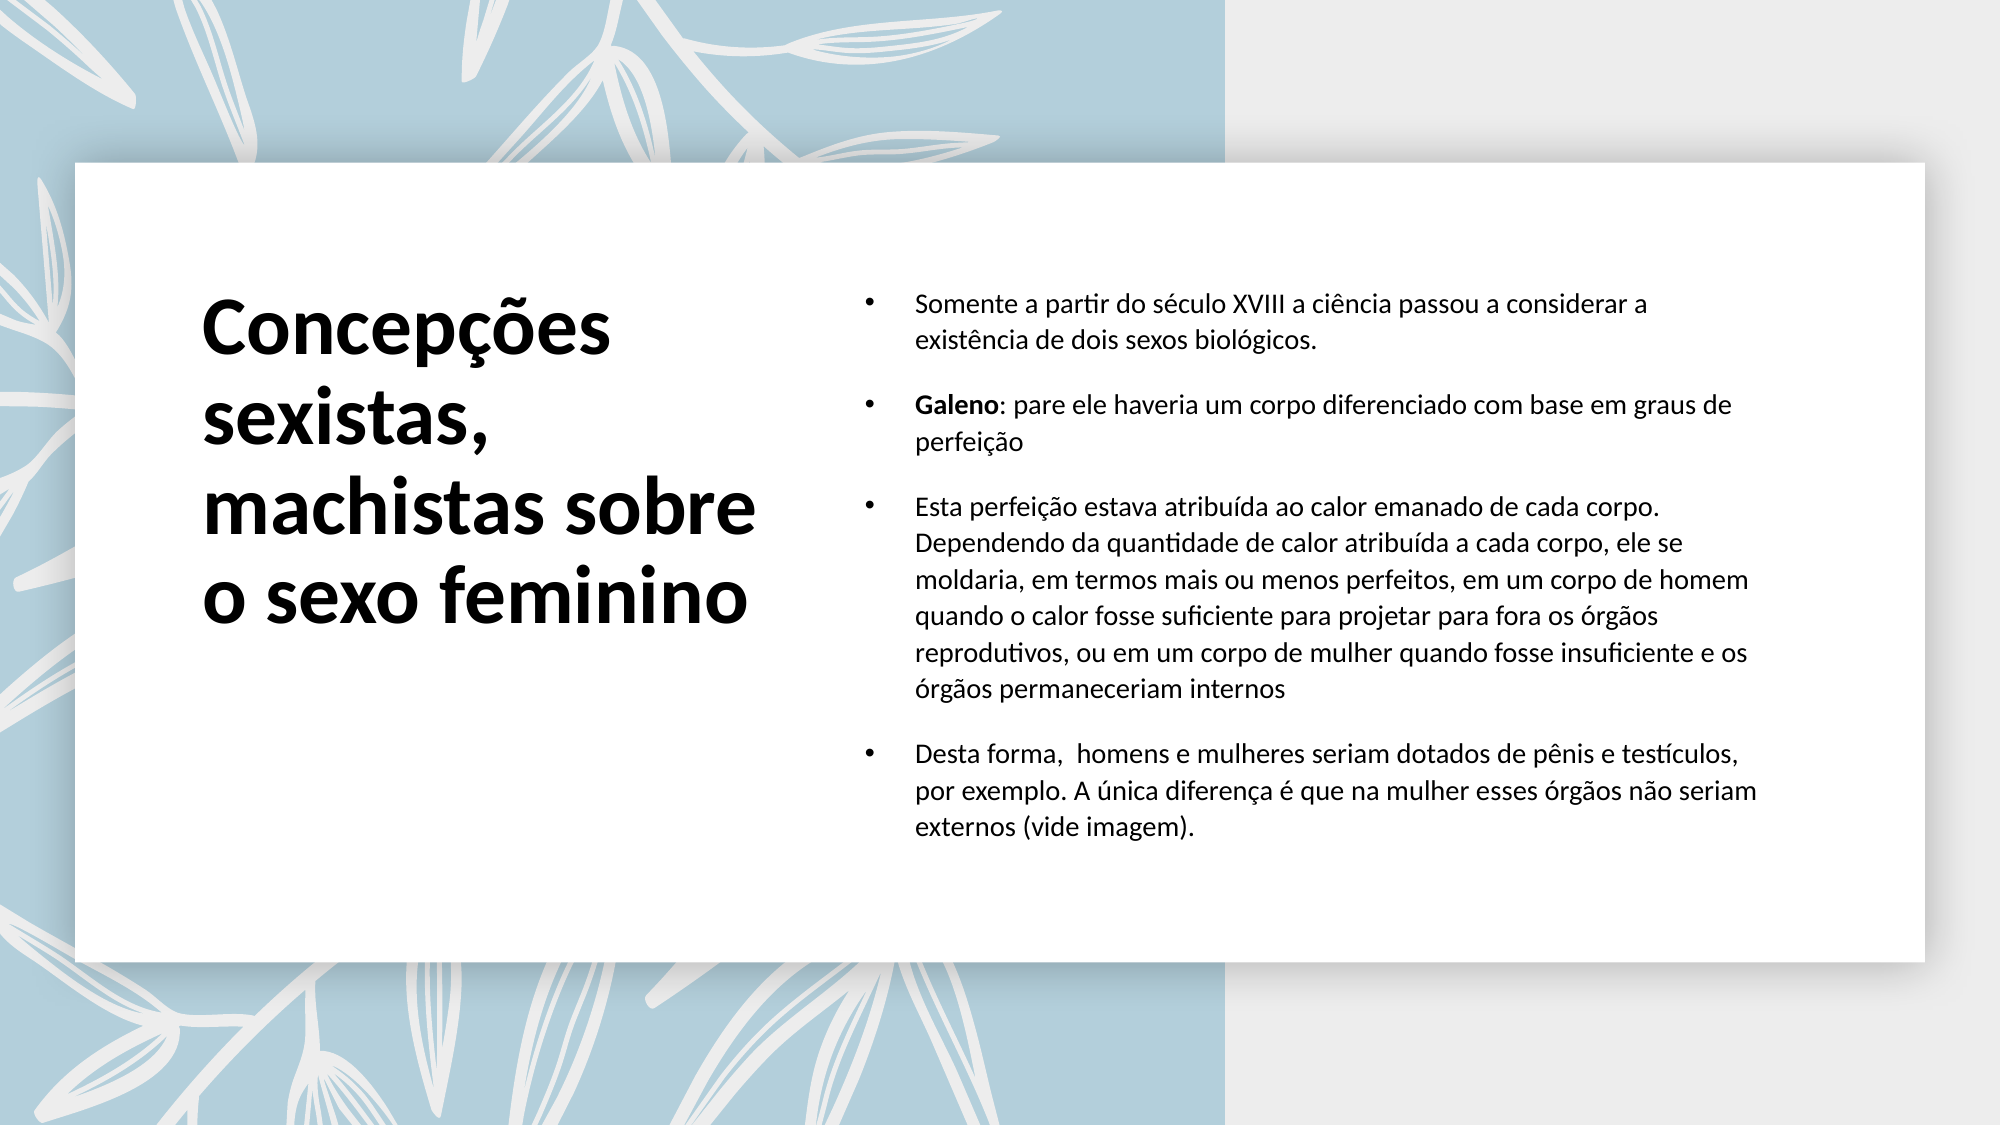

# Concepções sexistas, machistas sobre o sexo feminino
Somente a partir do século XVIII a ciência passou a considerar a existência de dois sexos biológicos.
Galeno: pare ele haveria um corpo diferenciado com base em graus de perfeição
Esta perfeição estava atribuída ao calor emanado de cada corpo. Dependendo da quantidade de calor atribuída a cada corpo, ele se moldaria, em termos mais ou menos perfeitos, em um corpo de homem quando o calor fosse suficiente para projetar para fora os órgãos reprodutivos, ou em um corpo de mulher quando fosse insuficiente e os órgãos permaneceriam internos
Desta forma,  homens e mulheres seriam dotados de pênis e testículos, por exemplo. A única diferença é que na mulher esses órgãos não seriam externos (vide imagem).